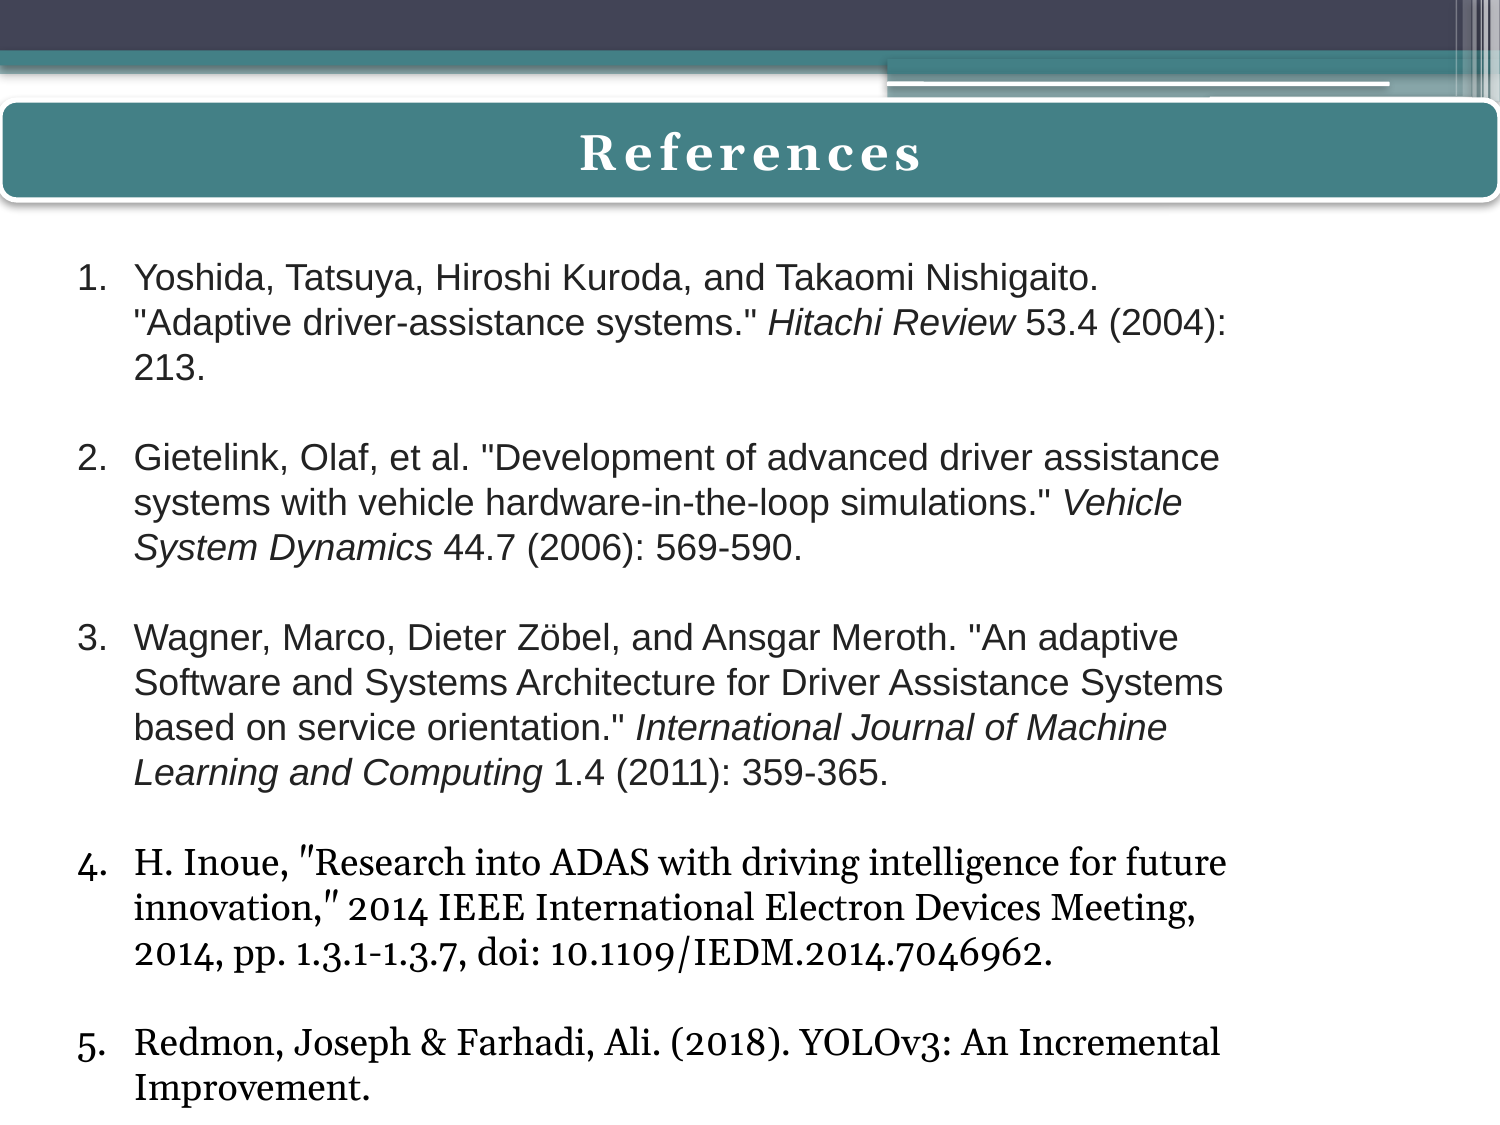

References
Yoshida, Tatsuya, Hiroshi Kuroda, and Takaomi Nishigaito. "Adaptive driver-assistance systems." Hitachi Review 53.4 (2004): 213.

Gietelink, Olaf, et al. "Development of advanced driver assistance systems with vehicle hardware-in-the-loop simulations." Vehicle System Dynamics 44.7 (2006): 569-590.

Wagner, Marco, Dieter Zöbel, and Ansgar Meroth. "An adaptive Software and Systems Architecture for Driver Assistance Systems based on service orientation." International Journal of Machine Learning and Computing 1.4 (2011): 359-365.

H. Inoue, "Research into ADAS with driving intelligence for future innovation," 2014 IEEE International Electron Devices Meeting, 2014, pp. 1.3.1-1.3.7, doi: 10.1109/IEDM.2014.7046962.

Redmon, Joseph & Farhadi, Ali. (2018). YOLOv3: An Incremental Improvement.